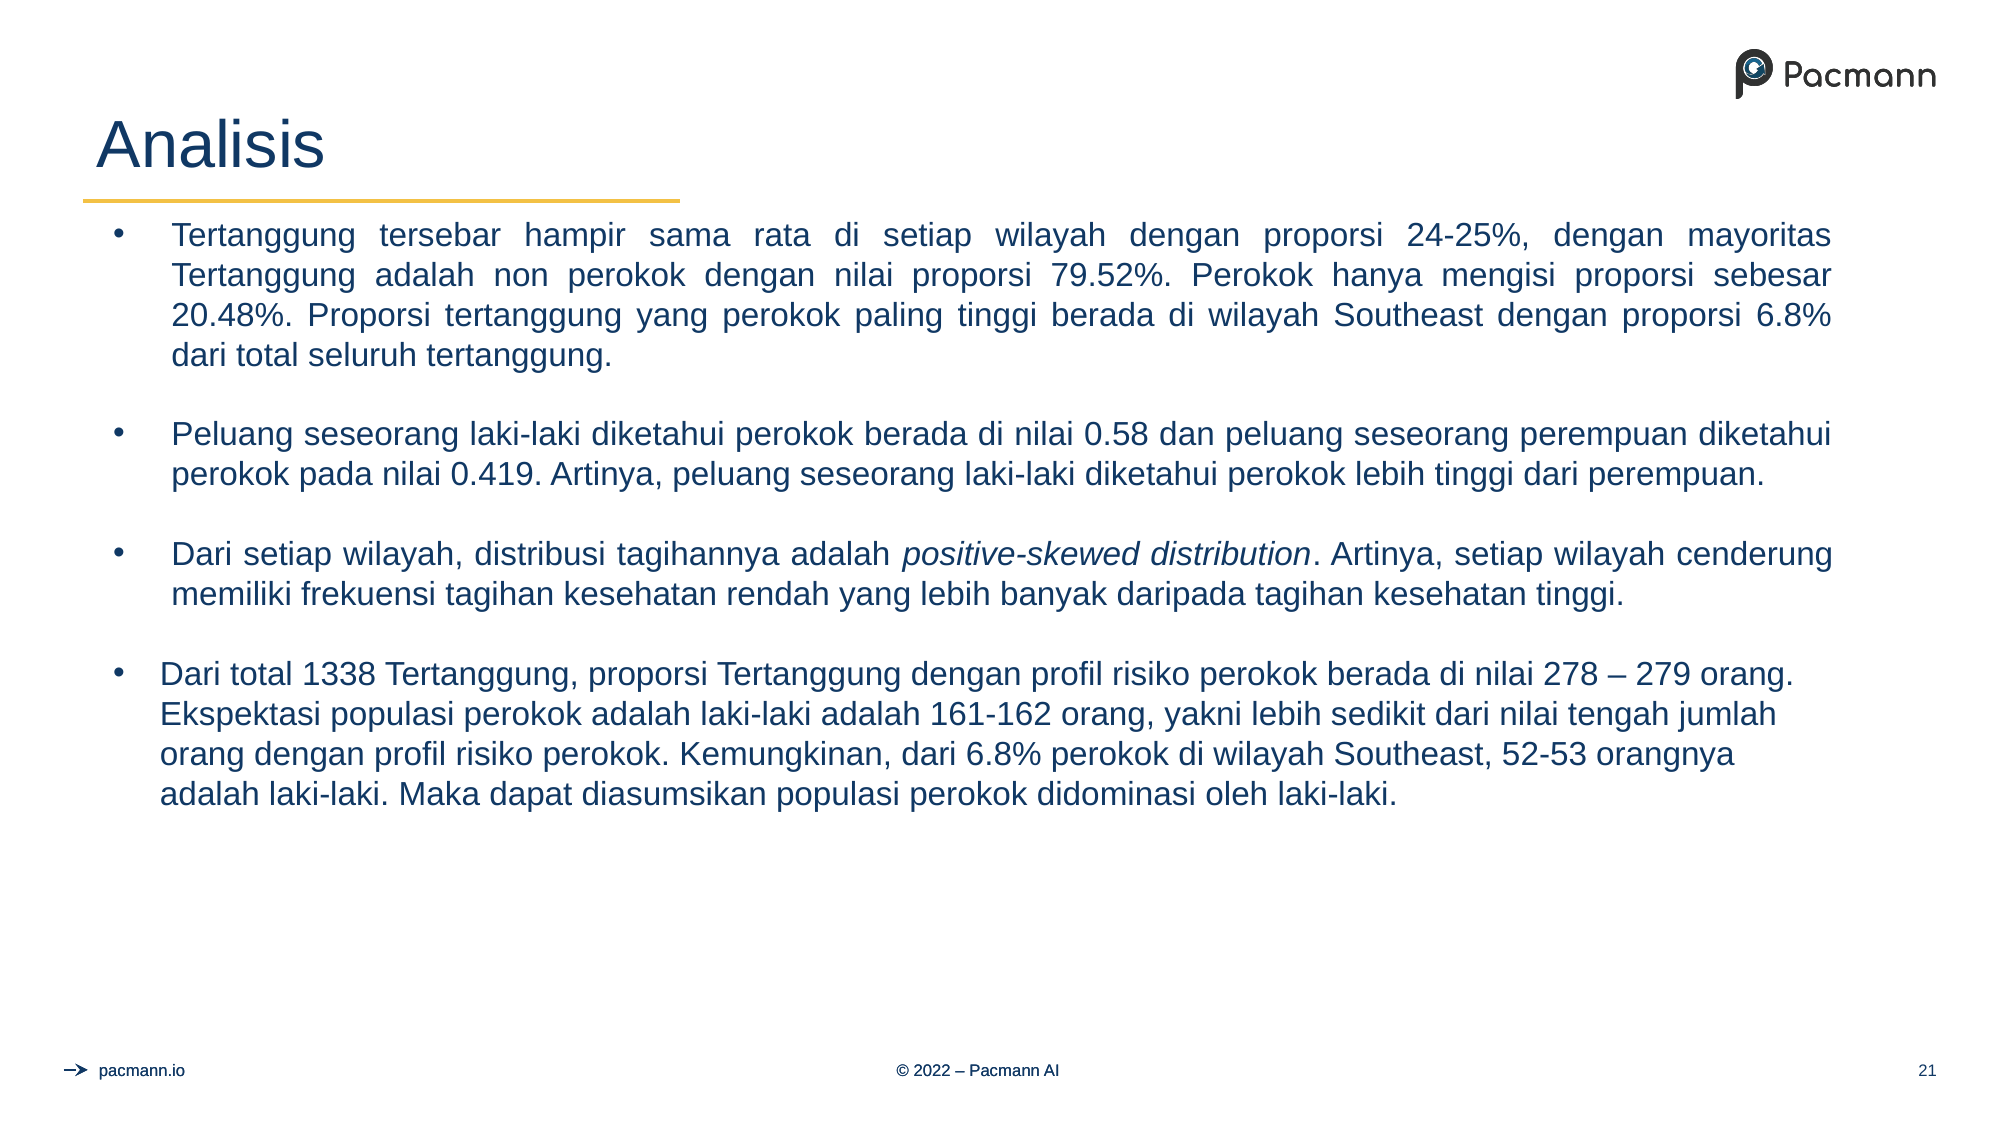

# Analisis

Tertanggung tersebar hampir sama rata di setiap wilayah dengan proporsi 24-25%, dengan mayoritas Tertanggung adalah non perokok dengan nilai proporsi 79.52%. Perokok hanya mengisi proporsi sebesar 20.48%. Proporsi tertanggung yang perokok paling tinggi berada di wilayah Southeast dengan proporsi 6.8% dari total seluruh tertanggung.

Peluang seseorang laki-laki diketahui perokok berada di nilai 0.58 dan peluang seseorang perempuan diketahui perokok pada nilai 0.419. Artinya, peluang seseorang laki-laki diketahui perokok lebih tinggi dari perempuan.

Dari setiap wilayah, distribusi tagihannya adalah positive-skewed distribution. Artinya, setiap wilayah cenderung memiliki frekuensi tagihan kesehatan rendah yang lebih banyak daripada tagihan kesehatan tinggi.

Dari total 1338 Tertanggung, proporsi Tertanggung dengan profil risiko perokok berada di nilai 278 – 279 orang. Ekspektasi populasi perokok adalah laki-laki adalah 161-162 orang, yakni lebih sedikit dari nilai tengah jumlah orang dengan profil risiko perokok. Kemungkinan, dari 6.8% perokok di wilayah Southeast, 52-53 orangnya adalah laki-laki. Maka dapat diasumsikan populasi perokok didominasi oleh laki-laki.